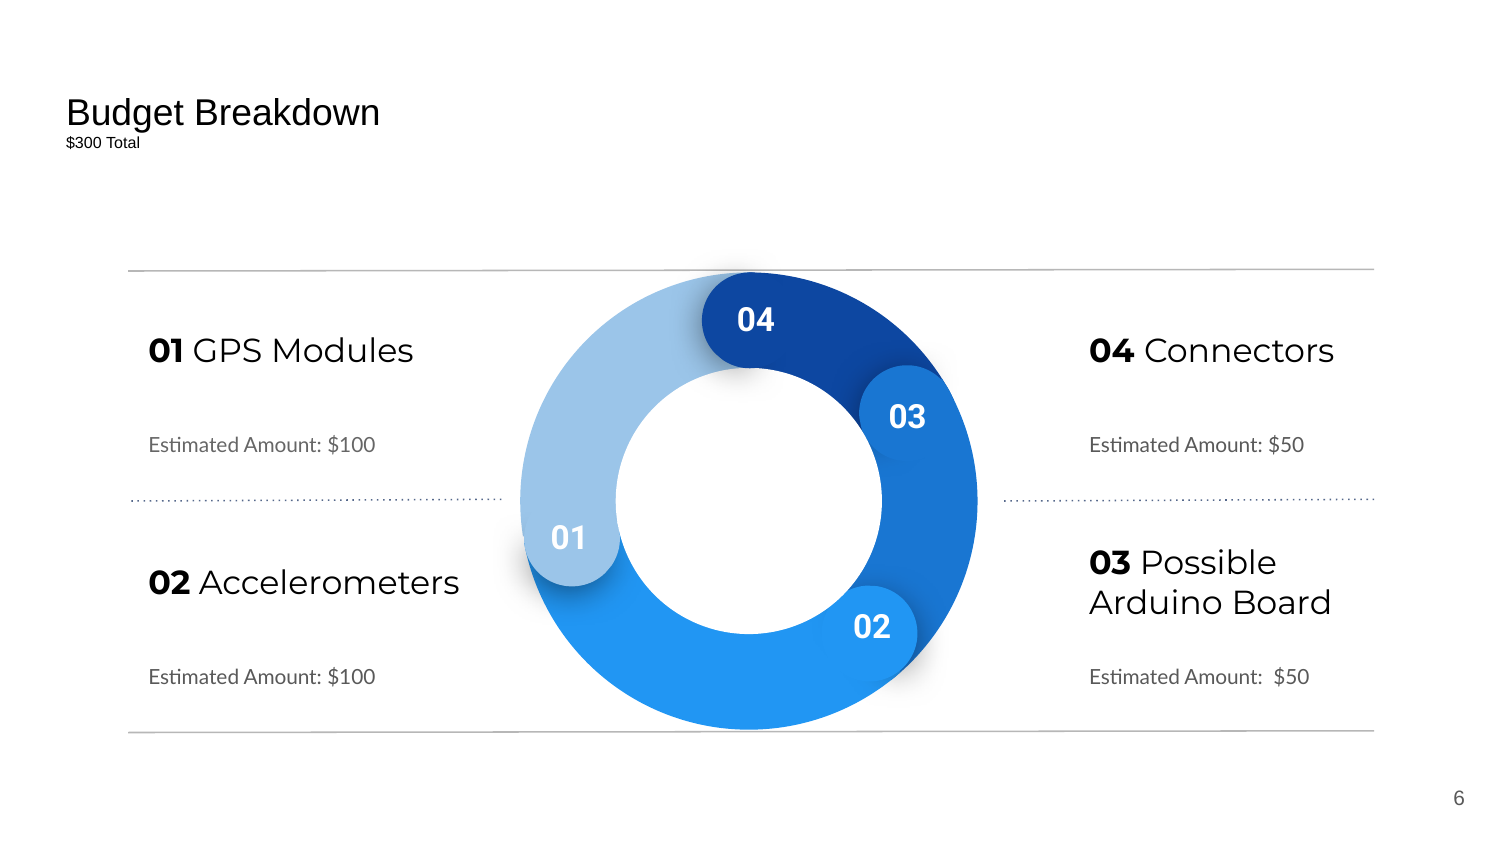

# Budget Breakdown
$300 Total

04
04
01 GPS Modules
04 Connectors

03
Estimated Amount: $100
Estimated Amount: $50
01
03

01
02 Accelerometers
03 Possible Arduino Board

02

Estimated Amount: $100
Estimated Amount:  $50
6